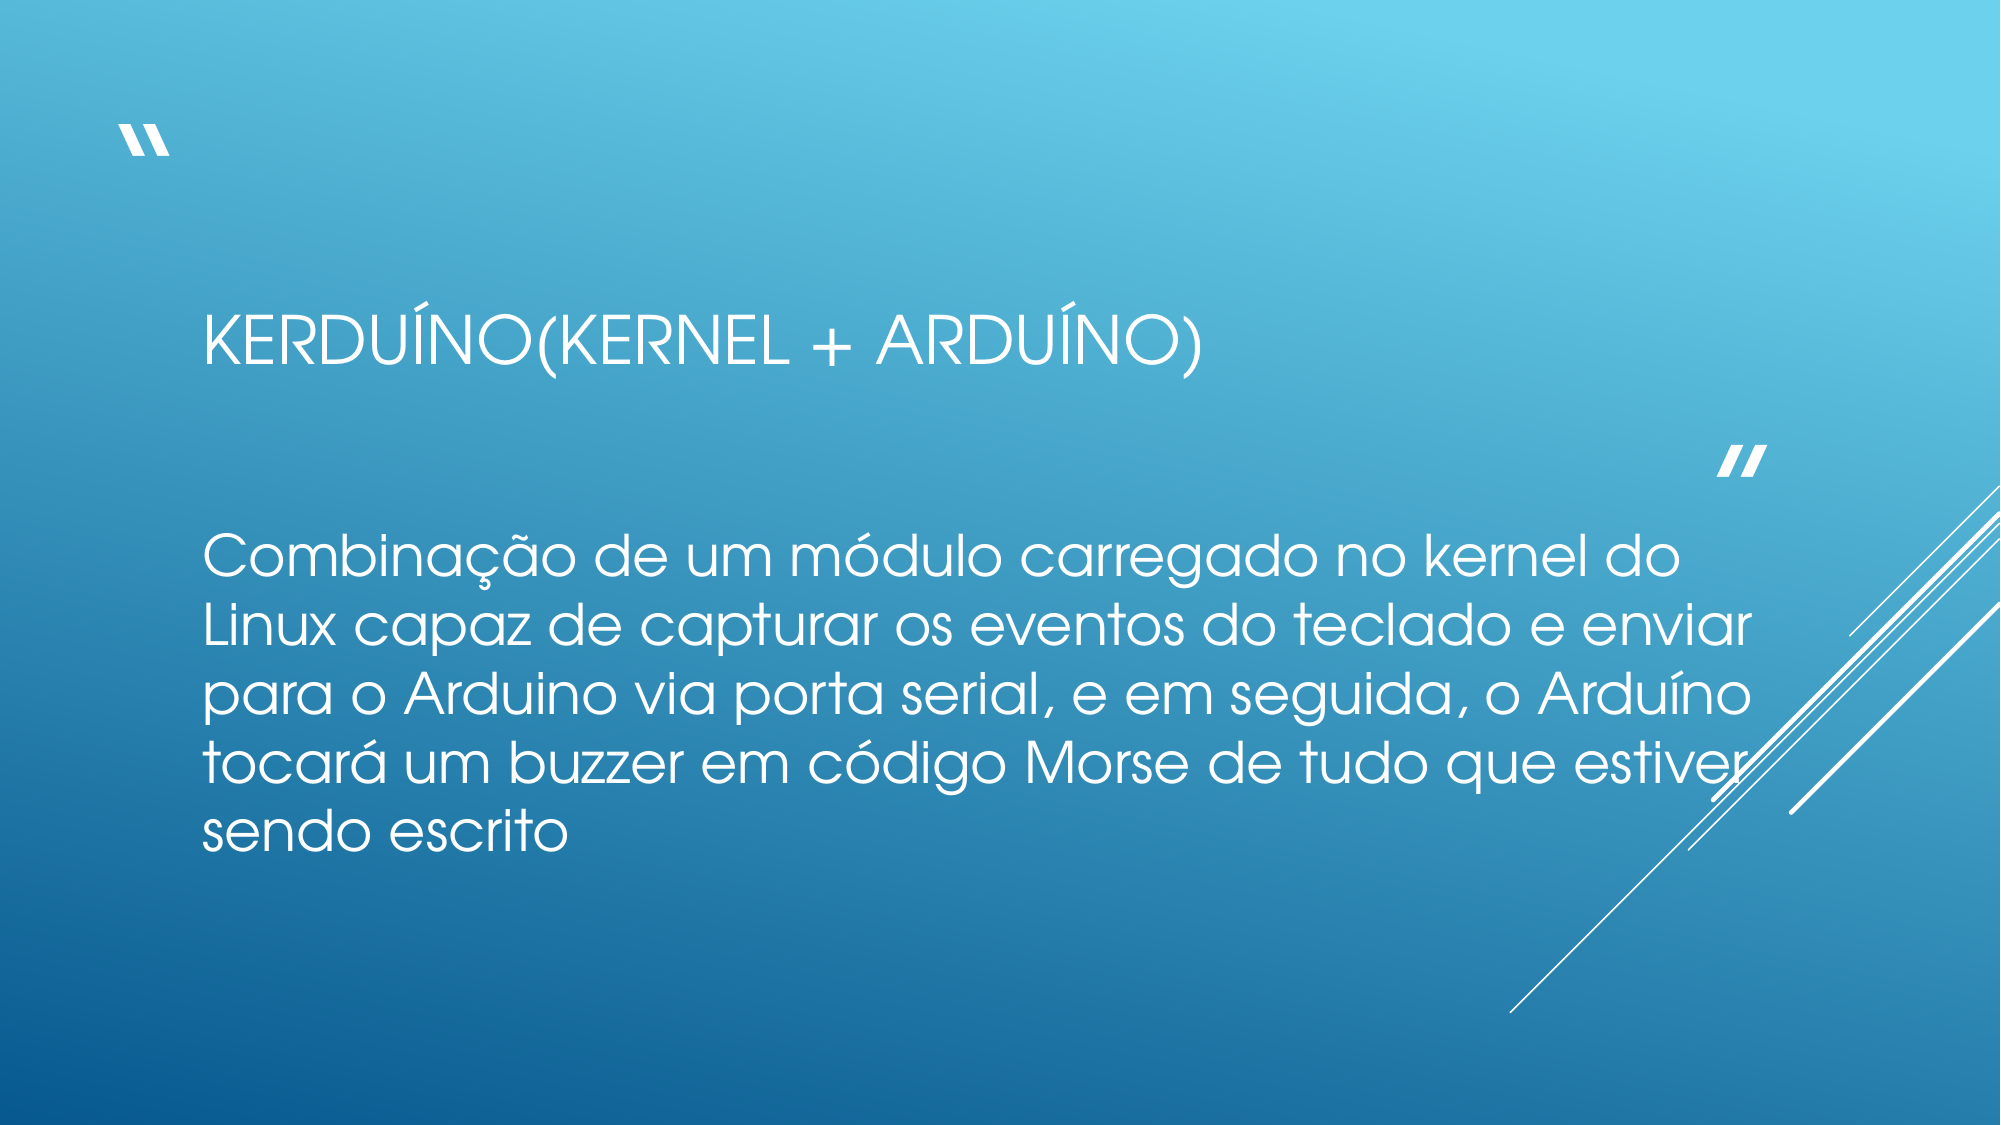

# Kerduíno(Kernel + Arduíno)
Combinação de um módulo carregado no kernel do Linux capaz de capturar os eventos do teclado e enviar para o Arduino via porta serial, e em seguida, o Arduíno tocará um buzzer em código Morse de tudo que estiver sendo escrito